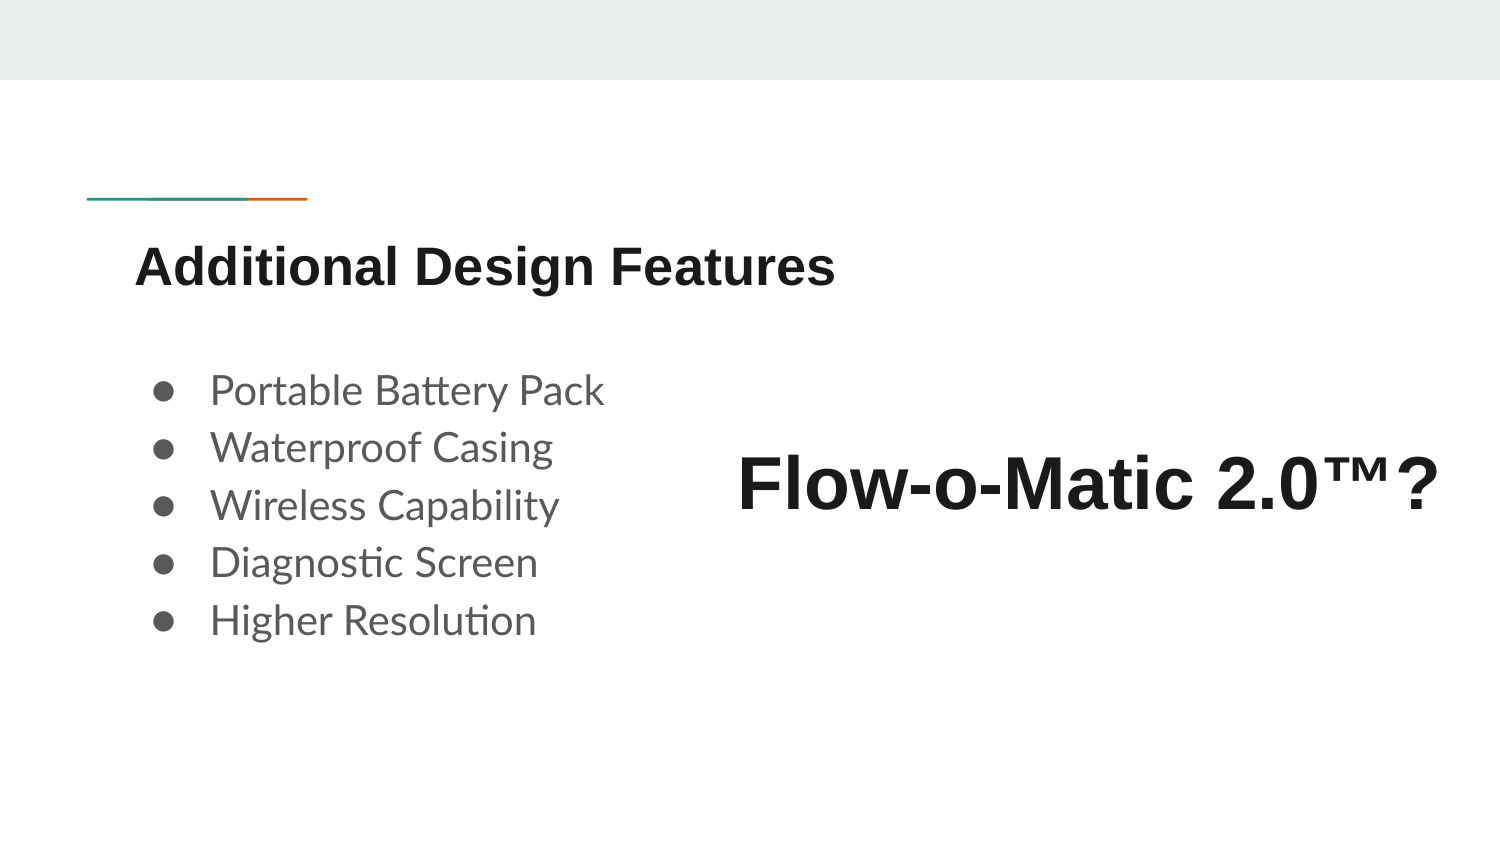

# Additional Design Features
Portable Battery Pack
Waterproof Casing
Wireless Capability
Diagnostic Screen
Higher Resolution
Flow-o-Matic 2.0™?